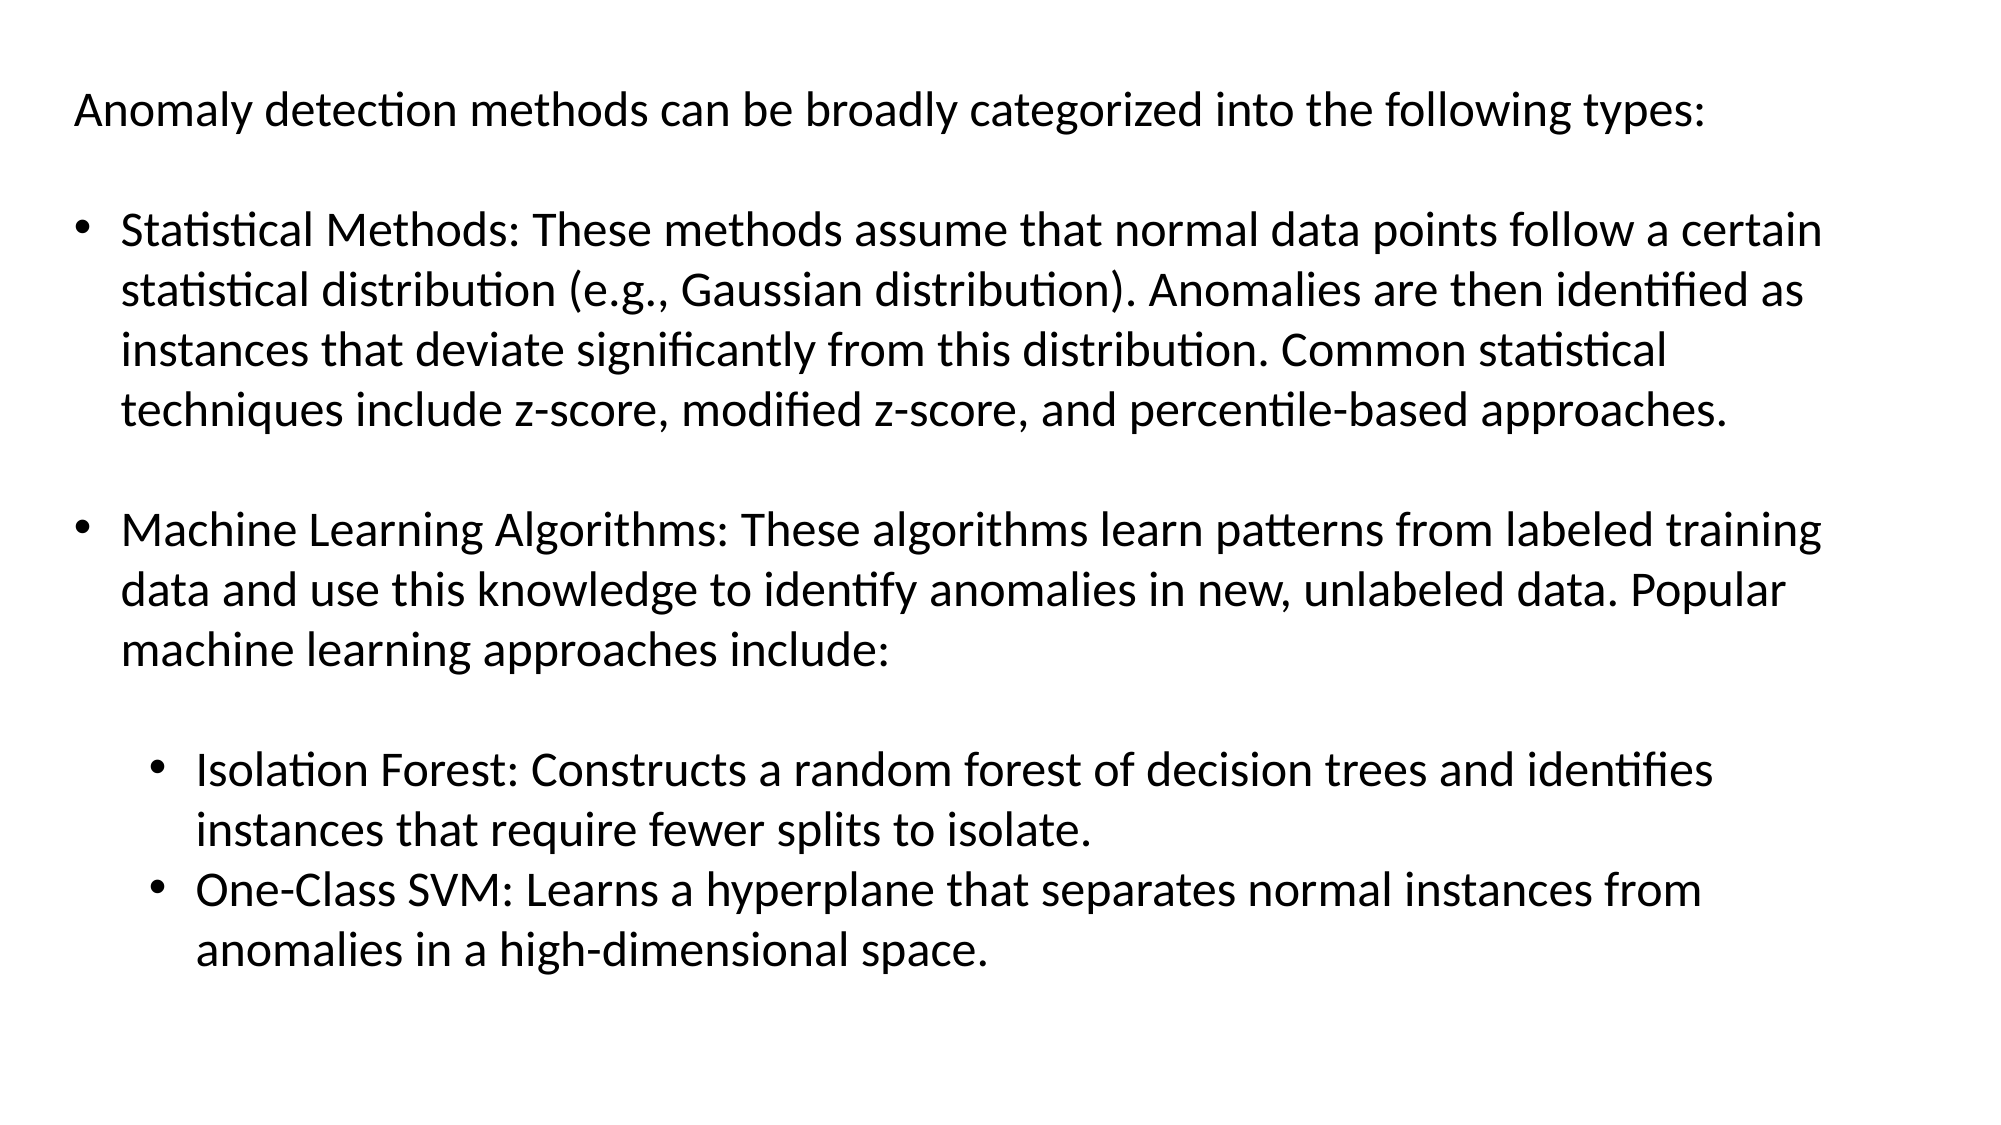

Anomaly detection methods can be broadly categorized into the following types:

Statistical Methods: These methods assume that normal data points follow a certain statistical distribution (e.g., Gaussian distribution). Anomalies are then identified as instances that deviate significantly from this distribution. Common statistical techniques include z-score, modified z-score, and percentile-based approaches.

Machine Learning Algorithms: These algorithms learn patterns from labeled training data and use this knowledge to identify anomalies in new, unlabeled data. Popular machine learning approaches include:

Isolation Forest: Constructs a random forest of decision trees and identifies instances that require fewer splits to isolate.
One-Class SVM: Learns a hyperplane that separates normal instances from anomalies in a high-dimensional space.